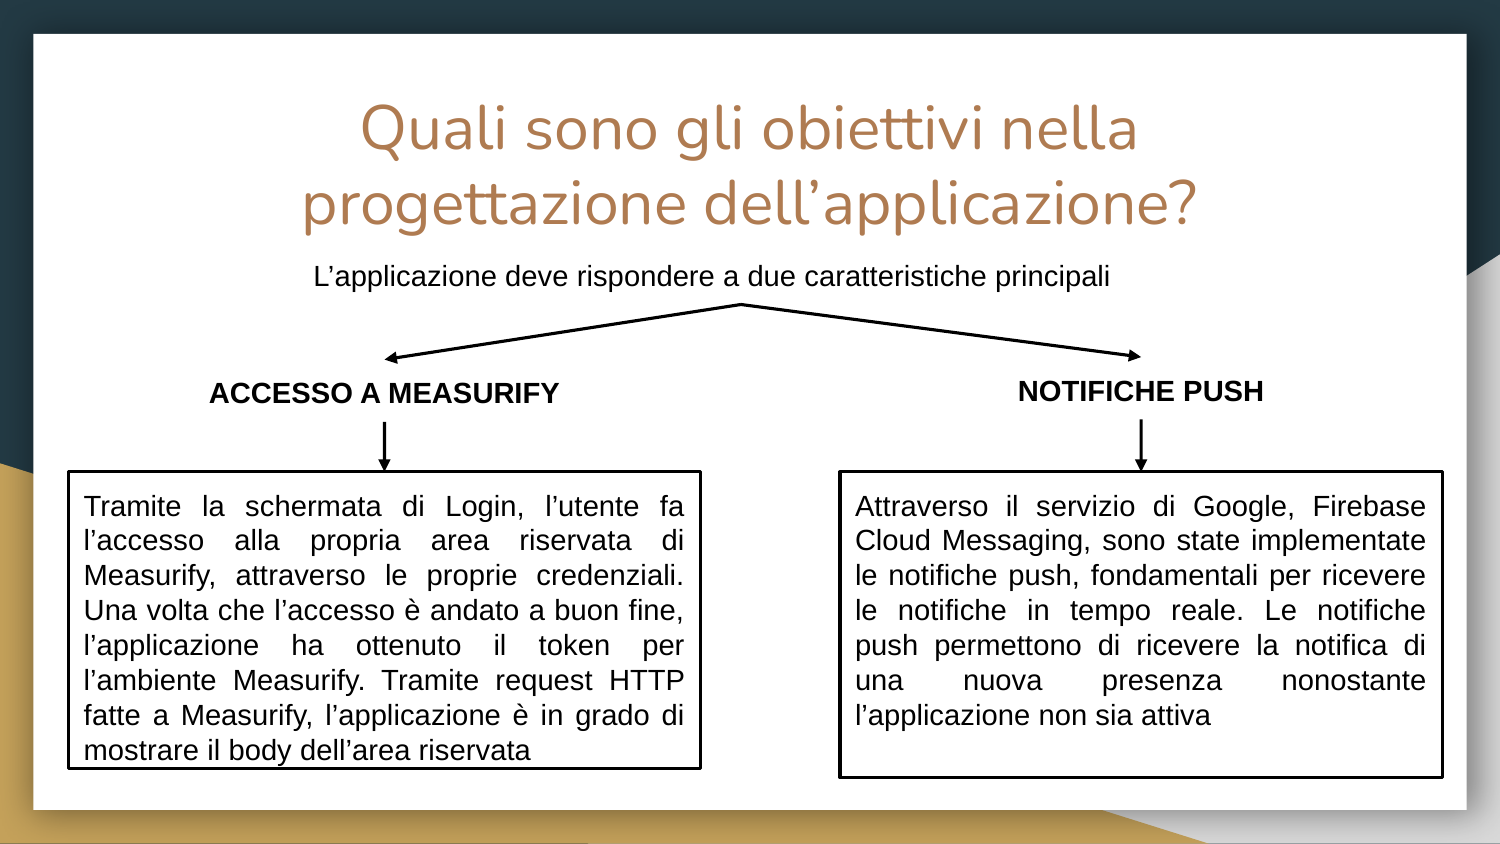

# Quali sono gli obiettivi nella progettazione dell’applicazione?
L’applicazione deve rispondere a due caratteristiche principali

NOTIFICHE PUSH
ACCESSO A MEASURIFY
Tramite la schermata di Login, l’utente fa l’accesso alla propria area riservata di Measurify, attraverso le proprie credenziali. Una volta che l’accesso è andato a buon fine, l’applicazione ha ottenuto il token per l’ambiente Measurify. Tramite request HTTP fatte a Measurify, l’applicazione è in grado di mostrare il body dell’area riservata
Attraverso il servizio di Google, Firebase Cloud Messaging, sono state implementate le notifiche push, fondamentali per ricevere le notifiche in tempo reale. Le notifiche push permettono di ricevere la notifica di una nuova presenza nonostante l’applicazione non sia attiva